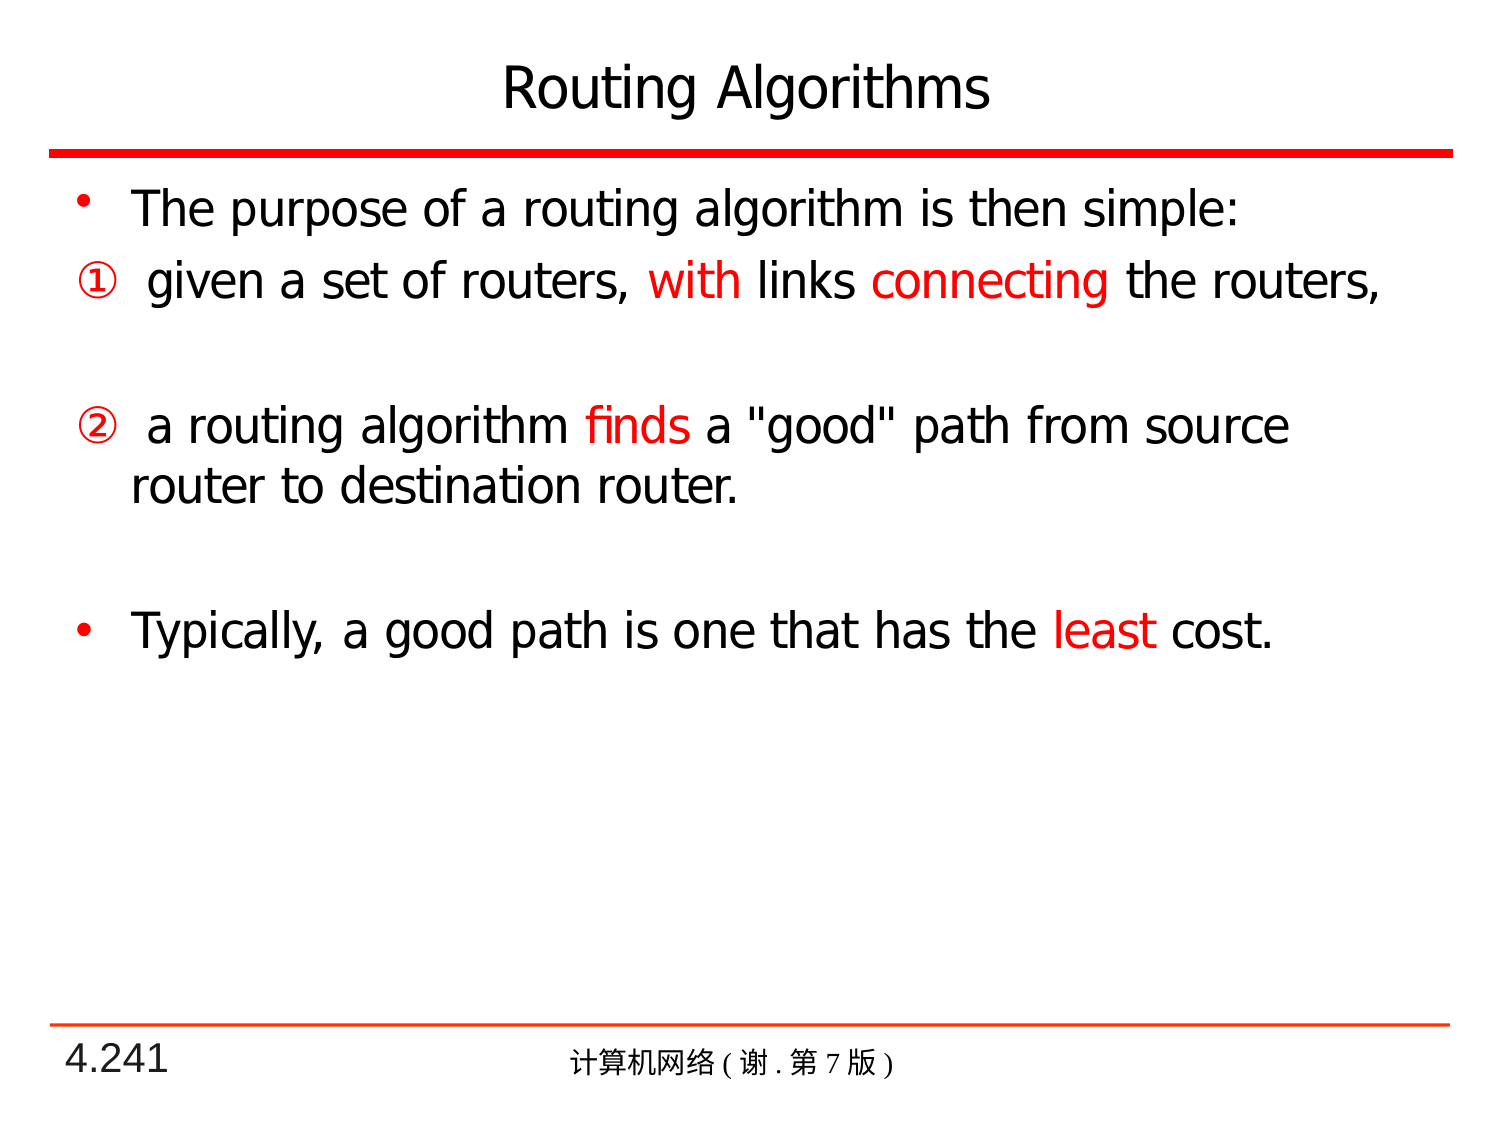

# Routing Algorithms
The purpose of a routing algorithm is then simple:
 given a set of routers, with links connecting the routers,

 a routing algorithm finds a "good" path from source router to destination router.

Typically, a good path is one that has the least cost.